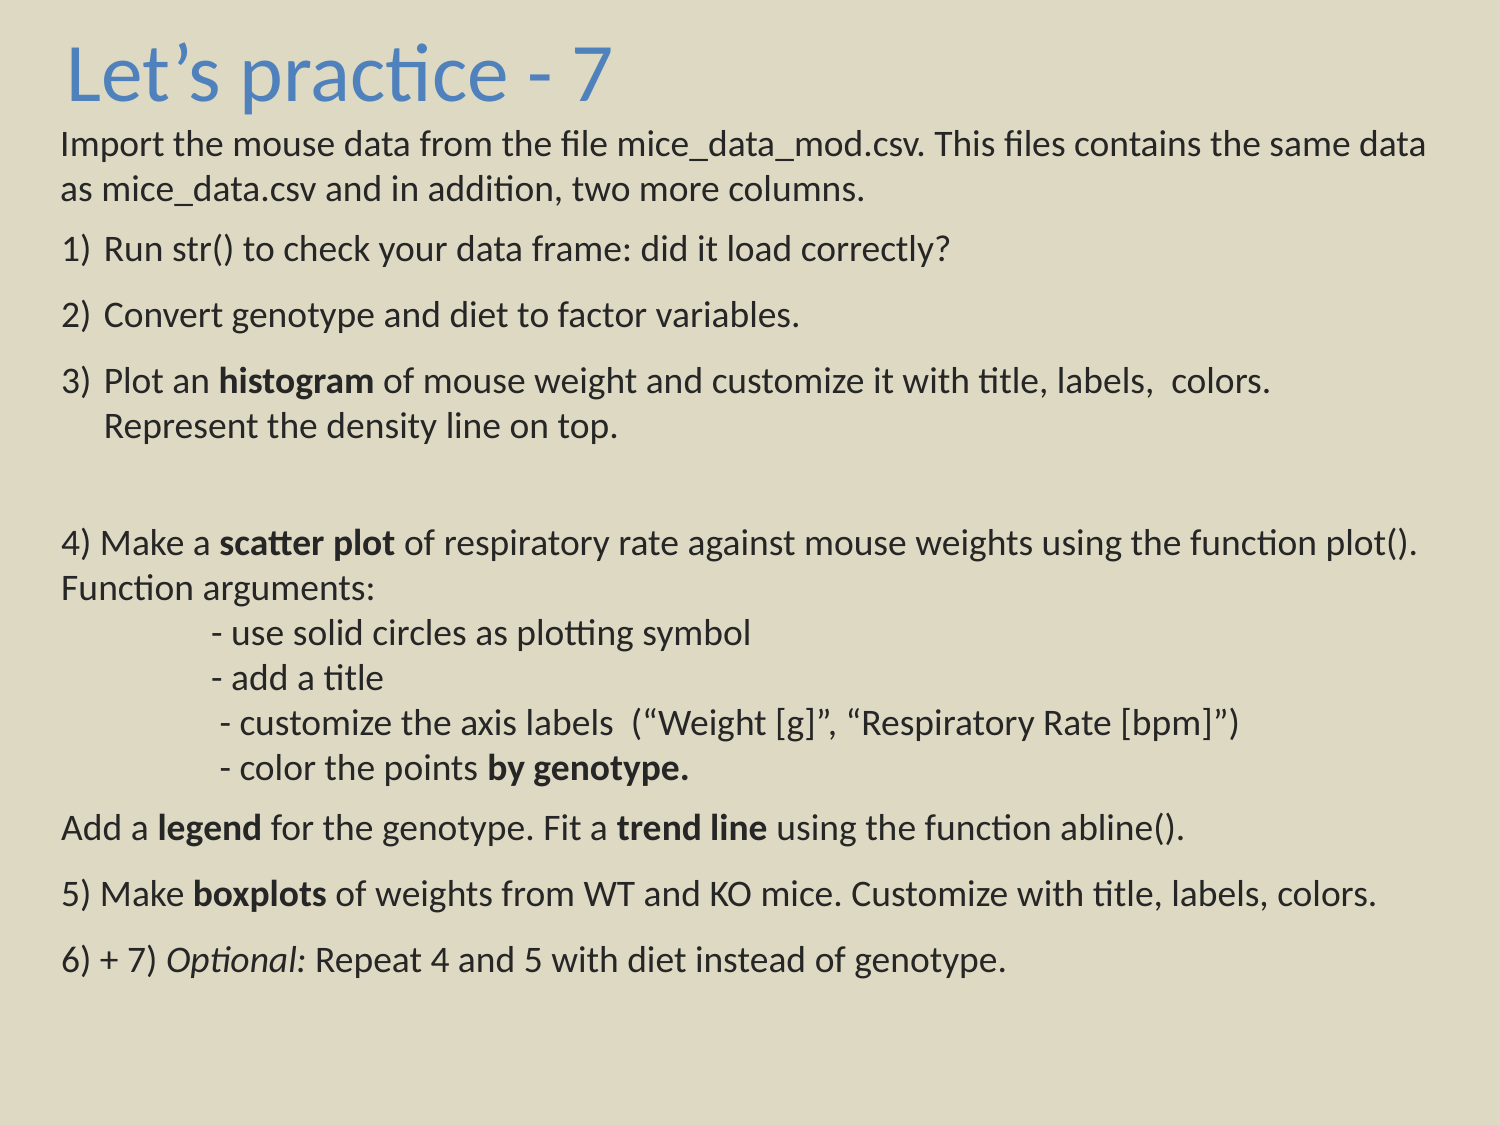

Let’s practice - 7
Import the mouse data from the file mice_data_mod.csv. This files contains the same data as mice_data.csv and in addition, two more columns.
Run str() to check your data frame: did it load correctly?
Convert genotype and diet to factor variables.
Plot an histogram of mouse weight and customize it with title, labels,  colors. Represent the density line on top.

4) Make a scatter plot of respiratory rate against mouse weights using the function plot().
Function arguments:
	- use solid circles as plotting symbol
	- add a title
	 - customize the axis labels  (“Weight [g]”, “Respiratory Rate [bpm]”)
	 - color the points by genotype.
Add a legend for the genotype. Fit a trend line using the function abline().
5) Make boxplots of weights from WT and KO mice. Customize with title, labels, colors.
6) + 7) Optional: Repeat 4 and 5 with diet instead of genotype.